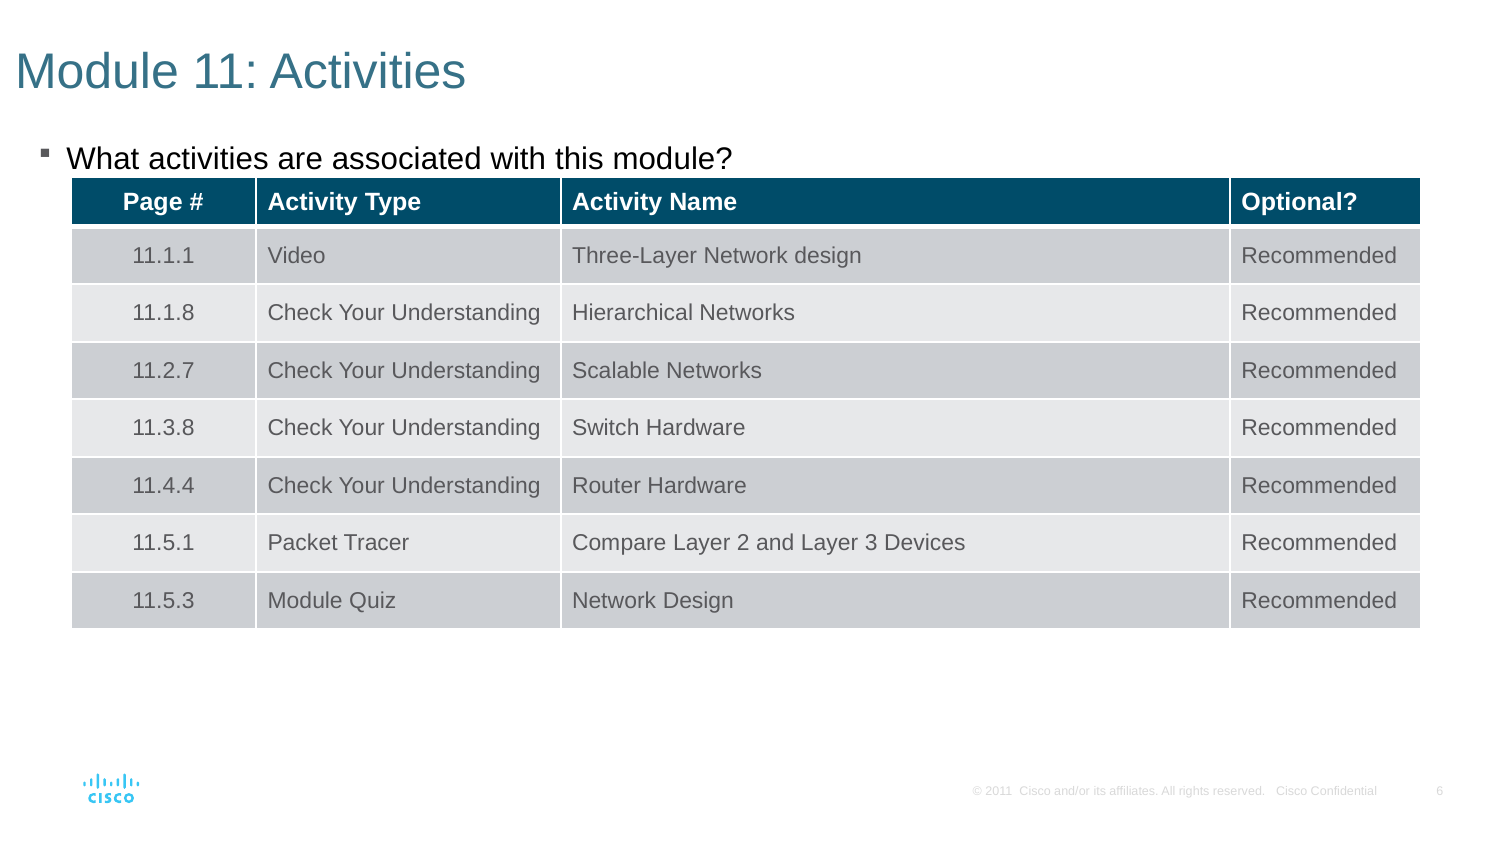

# Module 11: Activities
What activities are associated with this module?

| Page # | Activity Type | Activity Name | Optional? |
| --- | --- | --- | --- |
| 11.1.1 | Video | Three-Layer Network design | Recommended |
| 11.1.8 | Check Your Understanding | Hierarchical Networks | Recommended |
| 11.2.7 | Check Your Understanding | Scalable Networks | Recommended |
| 11.3.8 | Check Your Understanding | Switch Hardware | Recommended |
| 11.4.4 | Check Your Understanding | Router Hardware | Recommended |
| 11.5.1 | Packet Tracer | Compare Layer 2 and Layer 3 Devices | Recommended |
| 11.5.3 | Module Quiz | Network Design | Recommended |